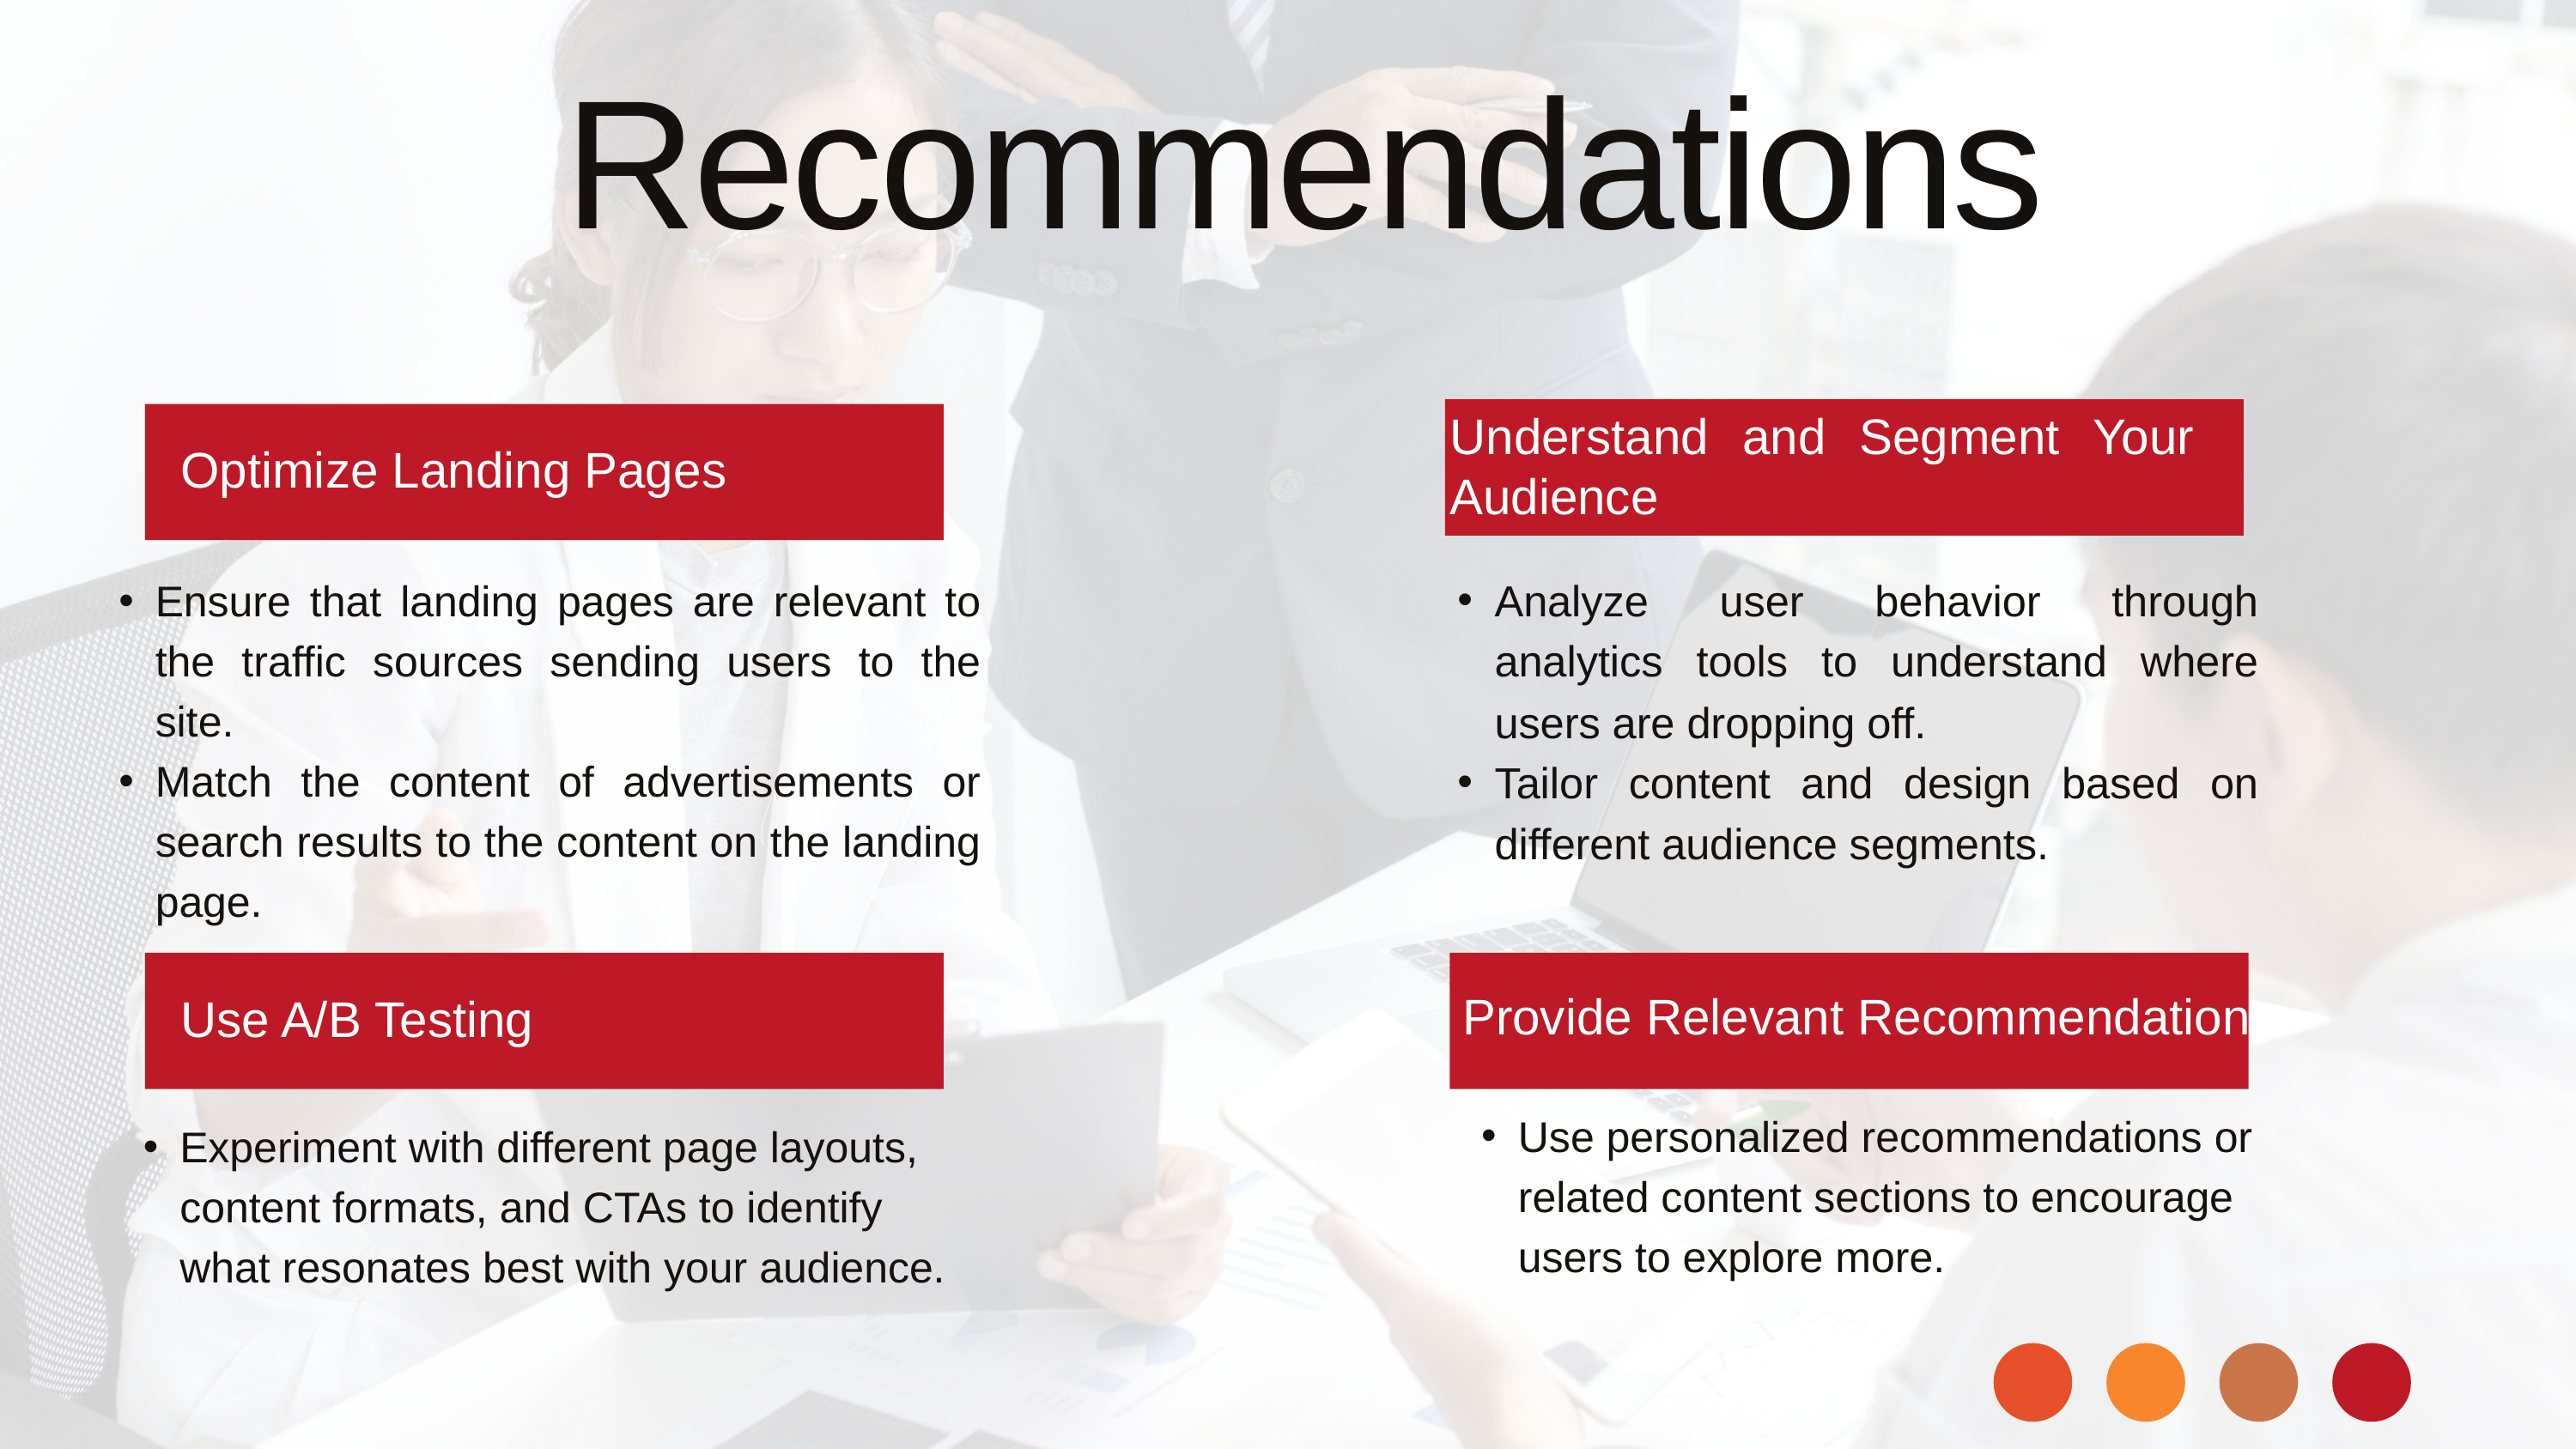

Recommendations

Understand and Segment Your Audience
Optimize Landing Pages

Analyze user behavior through analytics tools to understand where users are dropping off.
Tailor content and design based on different audience segments.
Ensure that landing pages are relevant to the traffic sources sending users to the site.
Match the content of advertisements or search results to the content on the landing page.

Provide Relevant Recommendation

Use A/B Testing
Use personalized recommendations or related content sections to encourage users to explore more.
Experiment with different page layouts, content formats, and CTAs to identify what resonates best with your audience.